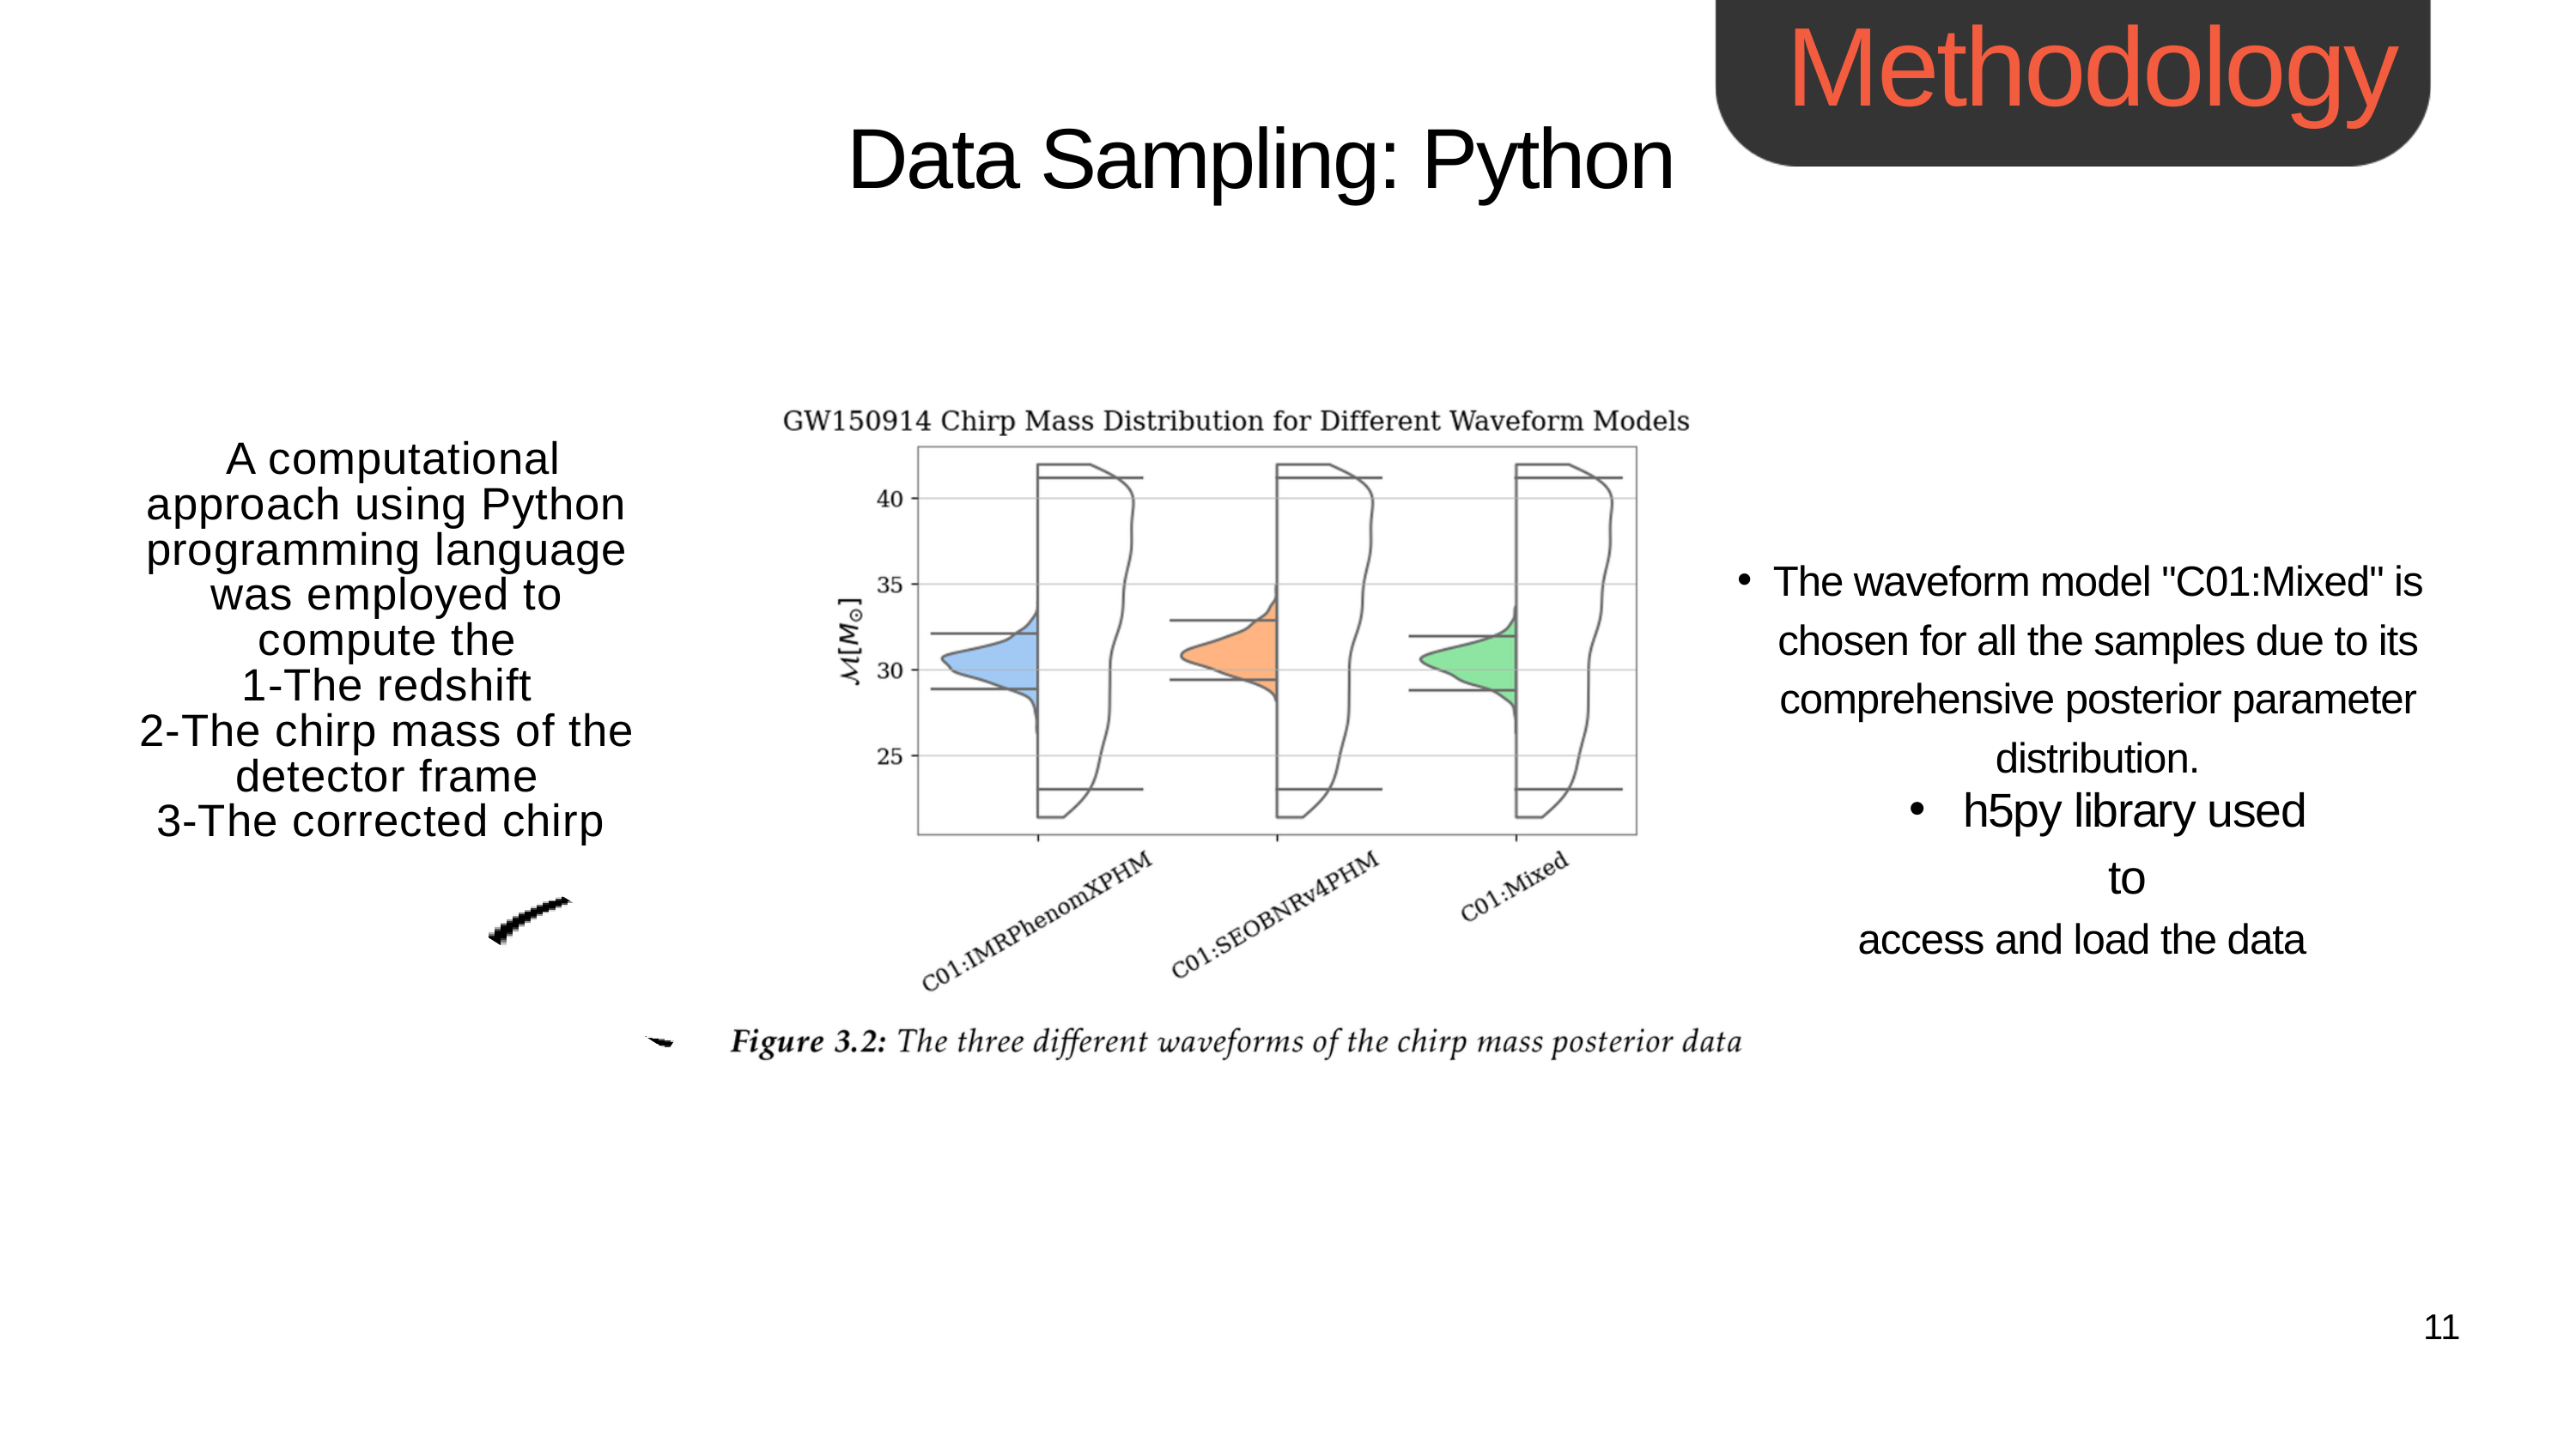

Methodology
Data Sampling: Python

 A computational approach using Python programming language was employed to compute the
1-The redshift
2-The chirp mass of the detector frame
3-The corrected chirp
The waveform model "C01:Mixed" is chosen for all the samples due to its comprehensive posterior parameter distribution.
 h5py library used to
access and load the data

11